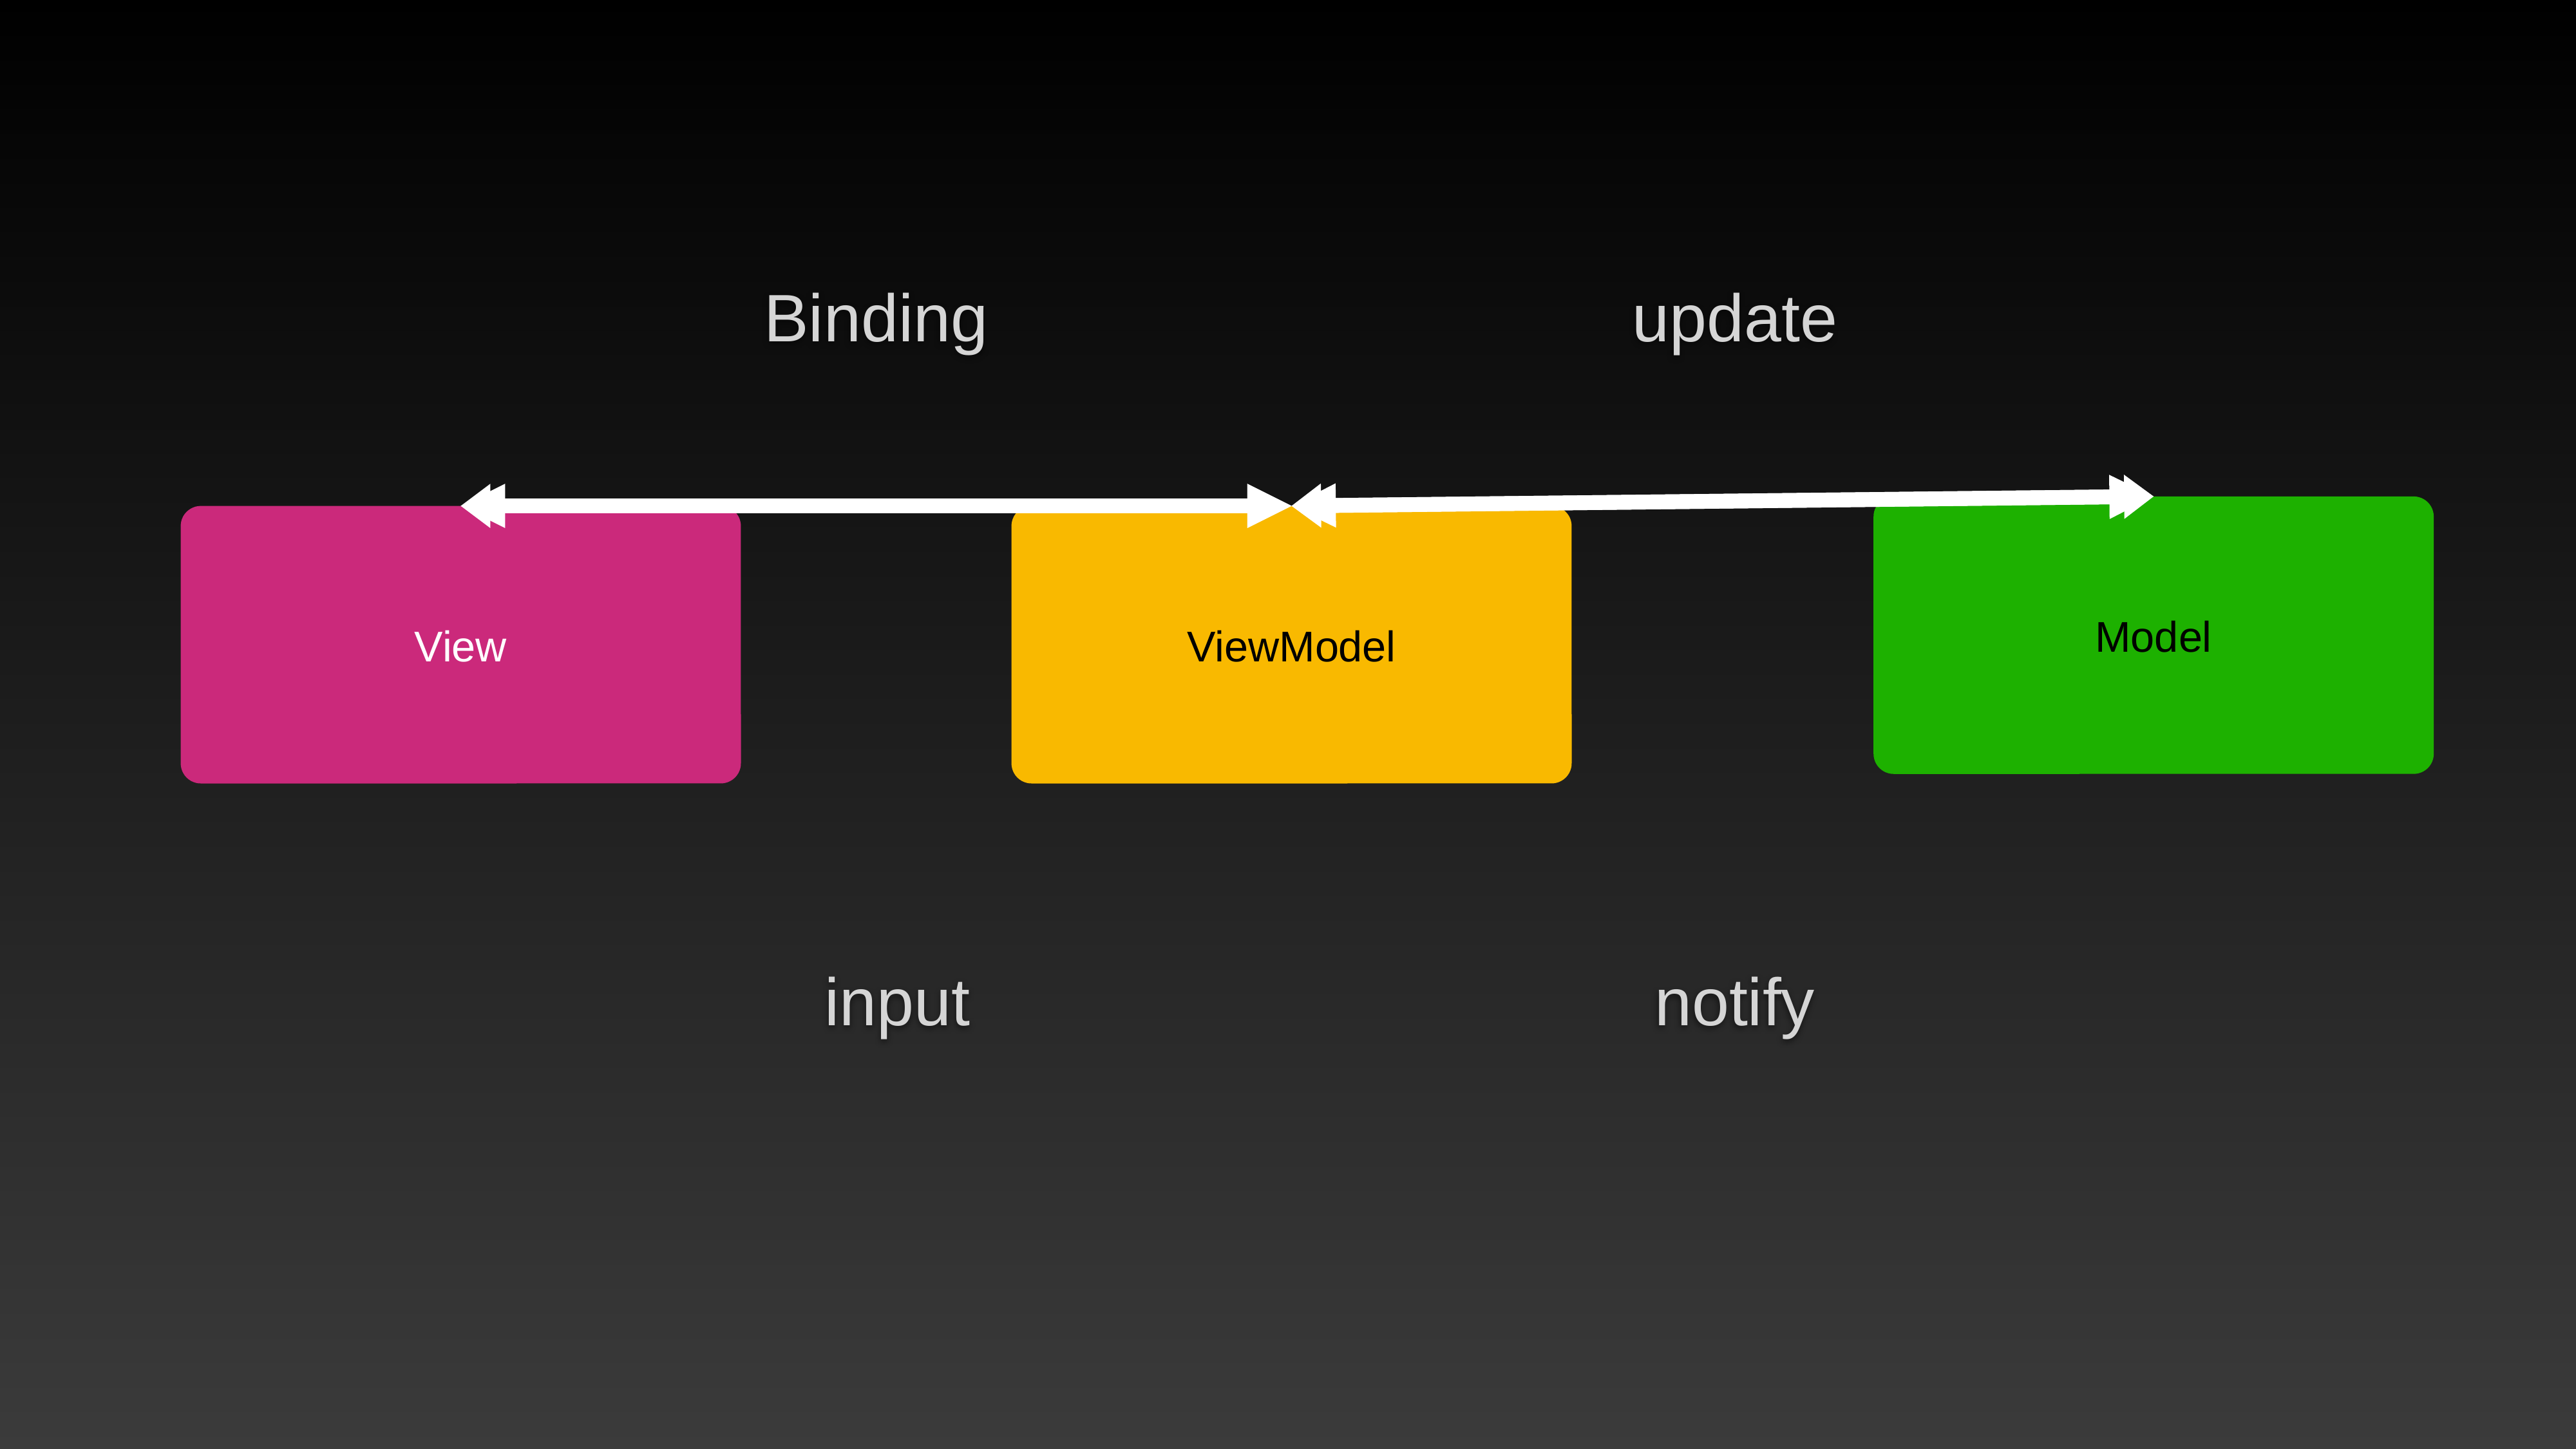

Binding
update
Model
View
ViewModel
input
notify